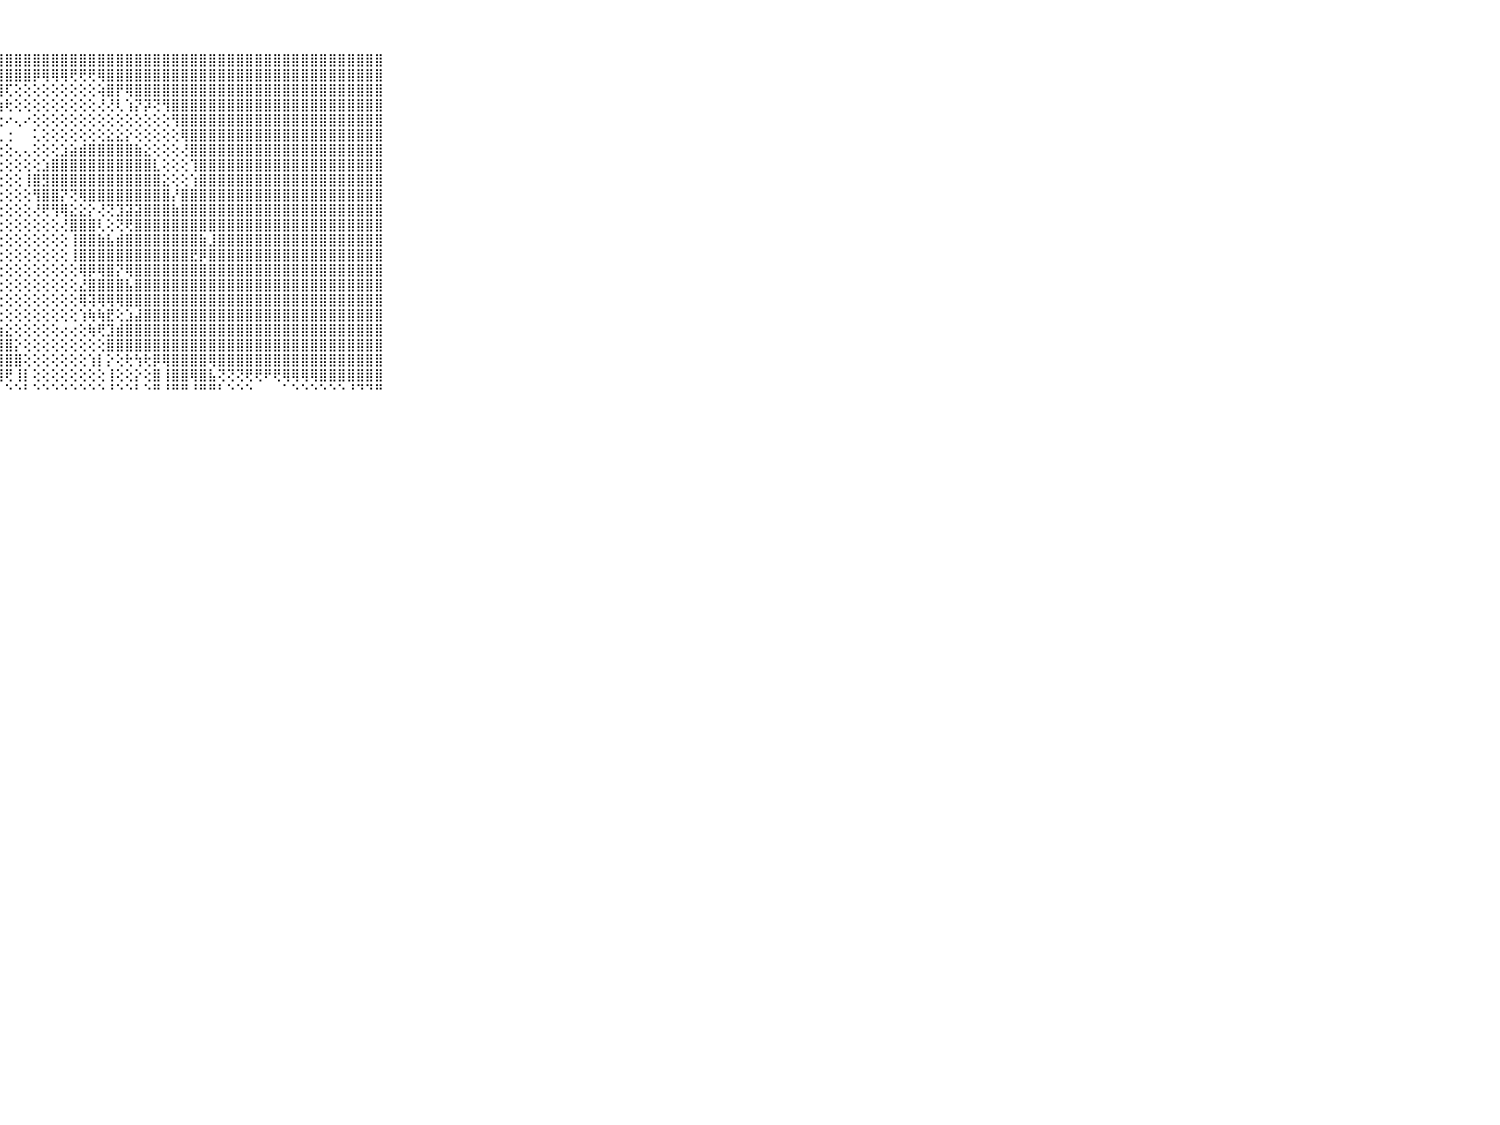

⠀⠀⠀⠀⠀⠀⠀⠀⠀⠀⠀⣿⣿⣿⣿⣿⣿⣿⣿⣿⣿⣿⣿⣿⣿⣿⣿⣿⣿⣿⣿⣿⣿⣿⣿⣿⣿⣿⣿⣿⣿⣿⣿⣿⣿⣿⣿⣿⣿⣿⣿⣿⣿⣿⣿⣿⣿⣿⣿⣿⣿⣿⣿⣿⣿⣿⣿⣿⣿⠀⠀⠀⠀⠀⠀⠀⠀⠀⠀⠀⠀
⠀⠀⠀⠀⠀⠀⠀⠀⠀⠀⠀⣿⣿⣿⣿⣿⣿⣿⣿⣿⣿⣿⣿⣿⣿⣿⣿⣿⣿⣿⣿⡿⢿⢿⢿⢟⢟⢟⢿⣿⣿⣿⣿⣿⣿⣿⣿⣿⣿⣿⣿⣿⣿⣿⣿⣿⣿⣿⣿⣿⣿⣿⣿⣿⣿⣿⣿⣿⣿⠀⠀⠀⠀⠀⠀⠀⠀⠀⠀⠀⠀
⠀⠀⠀⠀⠀⠀⠀⠀⠀⠀⠀⣿⣿⣿⣿⣿⣿⣿⣿⣿⣿⣿⣿⣿⣿⣿⡿⢿⢏⢕⢕⢕⢕⢕⢕⢕⢕⢕⢵⣿⡟⢿⣿⣿⣿⣿⣿⣿⣿⣿⣿⣿⣿⣿⣿⣿⣿⣿⣿⣿⣿⣿⣿⣿⣿⣿⣿⣿⣿⠀⠀⠀⠀⠀⠀⠀⠀⠀⠀⠀⠀
⠀⠀⠀⠀⠀⠀⠀⠀⠀⠀⠀⣿⣿⣿⣿⣿⣿⣿⣿⣿⣿⣿⣿⣿⡿⢝⢕⢵⢗⢕⢕⢕⢕⢕⢕⢕⢕⢕⢜⢜⢇⢱⡝⡽⢝⢻⣿⣿⣿⣿⣿⣿⣿⣿⣿⣿⣿⣿⣿⣿⣿⣿⣿⣿⣿⣿⣿⣿⣿⠀⠀⠀⠀⠀⠀⠀⠀⠀⠀⠀⠀
⠀⠀⠀⠀⠀⠀⠀⠀⠀⠀⠀⣿⣿⣿⣿⣿⣿⣿⣿⣿⣿⡿⢏⢝⠕⢕⢕⢕⠔⢄⠔⢕⢕⢕⢕⢕⢕⢕⢕⢕⢕⢕⢕⢕⢕⢕⢻⣿⣿⣿⣿⣿⣿⣿⣿⣿⣿⣿⣿⣿⣿⣿⣿⣿⣿⣿⣿⣿⣿⠀⠀⠀⠀⠀⠀⠀⠀⠀⠀⠀⠀
⠀⠀⠀⠀⠀⠀⠀⠀⠀⠀⠀⣿⣿⣿⣿⣿⣿⣿⣿⣿⣿⡟⢟⢇⢑⢁⢅⢅⢐⠀⠀⢅⢕⢕⢕⢕⢕⢕⢕⣕⣕⡕⢕⢕⢕⢕⢕⢿⣿⣿⣿⣿⣿⣿⣿⣿⣿⣿⣿⣿⣿⣿⣿⣿⣿⣿⣿⣿⣿⠀⠀⠀⠀⠀⠀⠀⠀⠀⠀⠀⠀
⠀⠀⠀⠀⠀⠀⠀⠀⠀⠀⠀⣿⣿⣿⣿⣿⣿⣿⣿⣿⣿⢏⢕⢕⢕⢕⢕⢕⢕⢄⢄⢕⢕⢕⣱⣵⣾⣿⣿⣿⣿⣿⣷⣕⢕⢕⢕⢜⣿⣿⣿⣿⣿⣿⣿⣿⣿⣿⣿⣿⣿⣿⣿⣿⣿⣿⣿⣿⣿⠀⠀⠀⠀⠀⠀⠀⠀⠀⠀⠀⠀
⠀⠀⠀⠀⠀⠀⠀⠀⠀⠀⠀⣿⣿⣿⣿⣿⣿⣿⣿⣿⡟⢕⢕⢕⢕⢕⢕⢕⢕⢕⢕⢕⣱⣿⣿⣿⣿⣿⣿⣿⣿⣿⣿⣿⣇⢕⢕⢕⢹⣿⣿⣿⣿⣿⣿⣿⣿⣿⣿⣿⣿⣿⣿⣿⣿⣿⣿⣿⣿⠀⠀⠀⠀⠀⠀⠀⠀⠀⠀⠀⠀
⠀⠀⠀⠀⠀⠀⠀⠀⠀⠀⠀⣿⣿⣿⣿⣿⣿⣿⣿⣿⣧⡕⢕⢕⢕⢕⢕⢕⢕⢕⢸⣿⣻⣿⣿⣿⣿⣿⣿⣿⣿⣿⣿⣿⣿⣕⢕⢕⢱⣿⣿⣿⣿⣿⣿⣿⣿⣿⣿⣿⣿⣿⣿⣿⣿⣿⣿⣿⣿⠀⠀⠀⠀⠀⠀⠀⠀⠀⠀⠀⠀
⠀⠀⠀⠀⠀⠀⠀⠀⠀⠀⠀⣿⣿⣿⣿⣿⣿⣿⣿⣿⣧⢕⢕⢕⢕⢕⢕⢕⢕⢕⢕⢻⣿⣿⡝⢝⢿⣿⣿⣿⣿⣿⣿⣿⣿⣿⡜⣿⣿⣿⣿⣿⣿⣿⣿⣿⣿⣿⣿⣿⣿⣿⣿⣿⣿⣿⣿⣿⣿⠀⠀⠀⠀⠀⠀⠀⠀⠀⠀⠀⠀
⠀⠀⠀⠀⠀⠀⠀⠀⠀⠀⠀⣿⣿⣿⣿⣿⣿⣿⣿⣿⣿⡕⢕⢕⢕⢕⢕⢕⢕⢕⢕⢜⢟⢻⢿⣕⣕⡕⢜⢝⣹⣽⣽⣿⣿⣿⣷⣿⣿⣿⣿⣿⣿⣿⣿⣿⣿⣿⣿⣿⣿⣿⣿⣿⣿⣿⣿⣿⣿⠀⠀⠀⠀⠀⠀⠀⠀⠀⠀⠀⠀
⠀⠀⠀⠀⠀⠀⠀⠀⠀⠀⠀⣿⣿⣿⣿⣿⣿⣿⣿⣿⣿⣇⢕⢕⢕⢕⢕⢕⢕⢕⢕⢕⢕⢕⢜⣿⣿⣿⢇⢕⢝⢟⣿⣿⣿⣿⣿⣿⣿⣿⣿⣿⣿⣿⣿⣿⣿⣿⣿⣿⣿⣿⣿⣿⣿⣿⣿⣿⣿⠀⠀⠀⠀⠀⠀⠀⠀⠀⠀⠀⠀
⠀⠀⠀⠀⠀⠀⠀⠀⠀⠀⠀⣿⣿⣿⣿⣿⣿⣿⣿⣿⣿⣿⡕⢕⢕⢕⢕⢕⢕⢕⢕⢕⢕⢕⢕⢸⣿⣿⣷⣧⣾⣿⣿⣿⣿⣿⣿⣿⣿⣷⣸⣿⣿⣿⣿⣿⣿⣿⣿⣿⣿⣿⣿⣿⣿⣿⣿⣿⣿⠀⠀⠀⠀⠀⠀⠀⠀⠀⠀⠀⠀
⠀⠀⠀⠀⠀⠀⠀⠀⠀⠀⠀⣿⣿⣿⣿⣿⣿⣿⣿⣿⣿⣿⣷⡕⢕⢕⢕⢕⢕⢕⢕⢕⢕⢕⢕⢸⣿⣿⣿⣿⣿⣿⣿⣿⣿⣿⣿⣿⣟⡿⣿⣿⣿⣿⣿⣿⣿⣿⣿⣿⣿⣿⣿⣿⣿⣿⣿⣿⣿⠀⠀⠀⠀⠀⠀⠀⠀⠀⠀⠀⠀
⠀⠀⠀⠀⠀⠀⠀⠀⠀⠀⠀⣿⣿⣿⣿⣿⣿⣿⣿⣿⣿⣿⣿⣷⡕⢕⢕⢕⢕⢕⢕⢕⢕⢕⢕⢕⢿⡿⢿⣿⡝⢿⣿⣿⣿⣿⣿⣿⣿⣿⣿⣿⣿⣿⣿⣿⣿⣿⣿⣿⣿⣿⣿⣿⣿⣿⣿⣿⣿⠀⠀⠀⠀⠀⠀⠀⠀⠀⠀⠀⠀
⠀⠀⠀⠀⠀⠀⠀⠀⠀⠀⠀⣿⣿⣿⣿⣿⣿⣿⣿⣿⣿⣿⣿⡇⢕⢕⢕⢕⢕⢕⢕⢕⢕⢕⢕⢕⣜⣿⣿⣿⣿⣧⣿⣿⣿⣿⣿⣿⣿⣿⣿⣿⣿⣿⣿⣿⣿⣿⣿⣿⣿⣿⣿⣿⣿⣿⣿⣿⣿⠀⠀⠀⠀⠀⠀⠀⠀⠀⠀⠀⠀
⠀⠀⠀⠀⠀⠀⠀⠀⠀⠀⠀⣿⣿⣿⣿⣿⣿⣿⣿⣿⣿⣿⣿⣇⢕⢕⢕⢕⢕⢕⢕⢕⢕⢕⢕⢕⢿⢽⢿⢿⢿⣿⣿⣿⣿⣿⣿⣿⣿⣿⣿⣿⣿⣿⣿⣿⣿⣿⣿⣿⣿⣿⣿⣿⣿⣿⣿⣿⣿⠀⠀⠀⠀⠀⠀⠀⠀⠀⠀⠀⠀
⠀⠀⠀⠀⠀⠀⠀⠀⠀⠀⠀⣿⣿⣿⣿⣿⣿⣿⣿⣿⣿⣿⣿⣿⣧⡕⢕⢕⢕⢕⢕⢕⢕⢕⢕⢕⢱⢷⢷⣟⢕⣱⣼⣿⣿⣿⣿⣿⣿⣿⣿⣿⣿⣿⣿⣿⣿⣿⣿⣿⣿⣿⣿⣿⣿⣿⣿⣿⣿⠀⠀⠀⠀⠀⠀⠀⠀⠀⠀⠀⠀
⠀⠀⠀⠀⠀⠀⠀⠀⠀⠀⠀⣿⣿⣿⣿⣿⣿⣿⣿⣿⣿⣿⣿⣿⣿⣿⣵⣵⣕⢕⢕⢕⢕⢕⢔⢔⢕⢷⢟⣹⣾⣿⣿⣿⣿⣿⣿⣿⣿⣿⣿⣿⣿⣿⣿⣿⣿⣿⣿⣿⣿⣿⣿⣿⣿⣿⣿⣿⣿⠀⠀⠀⠀⠀⠀⠀⠀⠀⠀⠀⠀
⠀⠀⠀⠀⠀⠀⠀⠀⠀⠀⠀⣿⣿⣿⣿⣿⣿⣿⣿⣿⣿⣿⣿⣿⣿⣿⣿⣿⣿⡕⢕⢕⢕⢕⢕⢕⢕⢕⢕⣿⣿⣿⣿⣿⣿⣿⣿⣿⣿⣿⣿⣿⣿⣿⣿⣿⣿⣿⣿⣿⣿⣿⣿⣿⣿⣿⣿⣿⣿⠀⠀⠀⠀⠀⠀⠀⠀⠀⠀⠀⠀
⠀⠀⠀⠀⠀⠀⠀⠀⠀⠀⠀⣿⣿⣿⣿⣿⣿⣿⣿⣿⣿⣿⣿⣿⣿⣿⣿⣿⣿⣿⢕⢕⢕⢕⢕⢕⢕⢱⡇⡕⢕⢗⢳⢗⡿⢿⣿⣿⣿⣿⢿⣿⣿⣿⣿⣿⣿⣿⣿⣿⣿⣿⣿⣿⣿⣿⣿⣿⣿⠀⠀⠀⠀⠀⠀⠀⠀⠀⠀⠀⠀
⠀⠀⠀⠀⠀⠀⠀⠀⠀⠀⠀⣿⣿⣿⣿⣿⣿⣿⣿⣿⣿⣿⣿⣿⣿⣿⣿⣿⢟⢸⡇⢕⢕⢕⢕⢕⢕⢕⢕⢸⢕⢕⡕⢕⣿⢸⣿⣿⢿⣿⣧⢝⢝⢝⢟⢟⠟⢟⢿⢿⢿⢿⣿⣿⣿⣿⣿⣿⣿⠀⠀⠀⠀⠀⠀⠀⠀⠀⠀⠀⠀
⠀⠀⠀⠀⠀⠀⠀⠀⠀⠀⠀⠛⠛⠛⠛⠛⠛⠛⠛⠛⠛⠛⠛⠛⠛⠛⠛⠃⠑⠑⠃⠑⠑⠑⠑⠑⠑⠑⠑⠘⠑⠑⠃⠑⠛⠘⠛⠛⠘⠛⠛⠃⠑⠑⠑⠀⠀⠀⠁⠑⠑⠑⠑⠑⠑⠘⠙⠙⠛⠀⠀⠀⠀⠀⠀⠀⠀⠀⠀⠀⠀